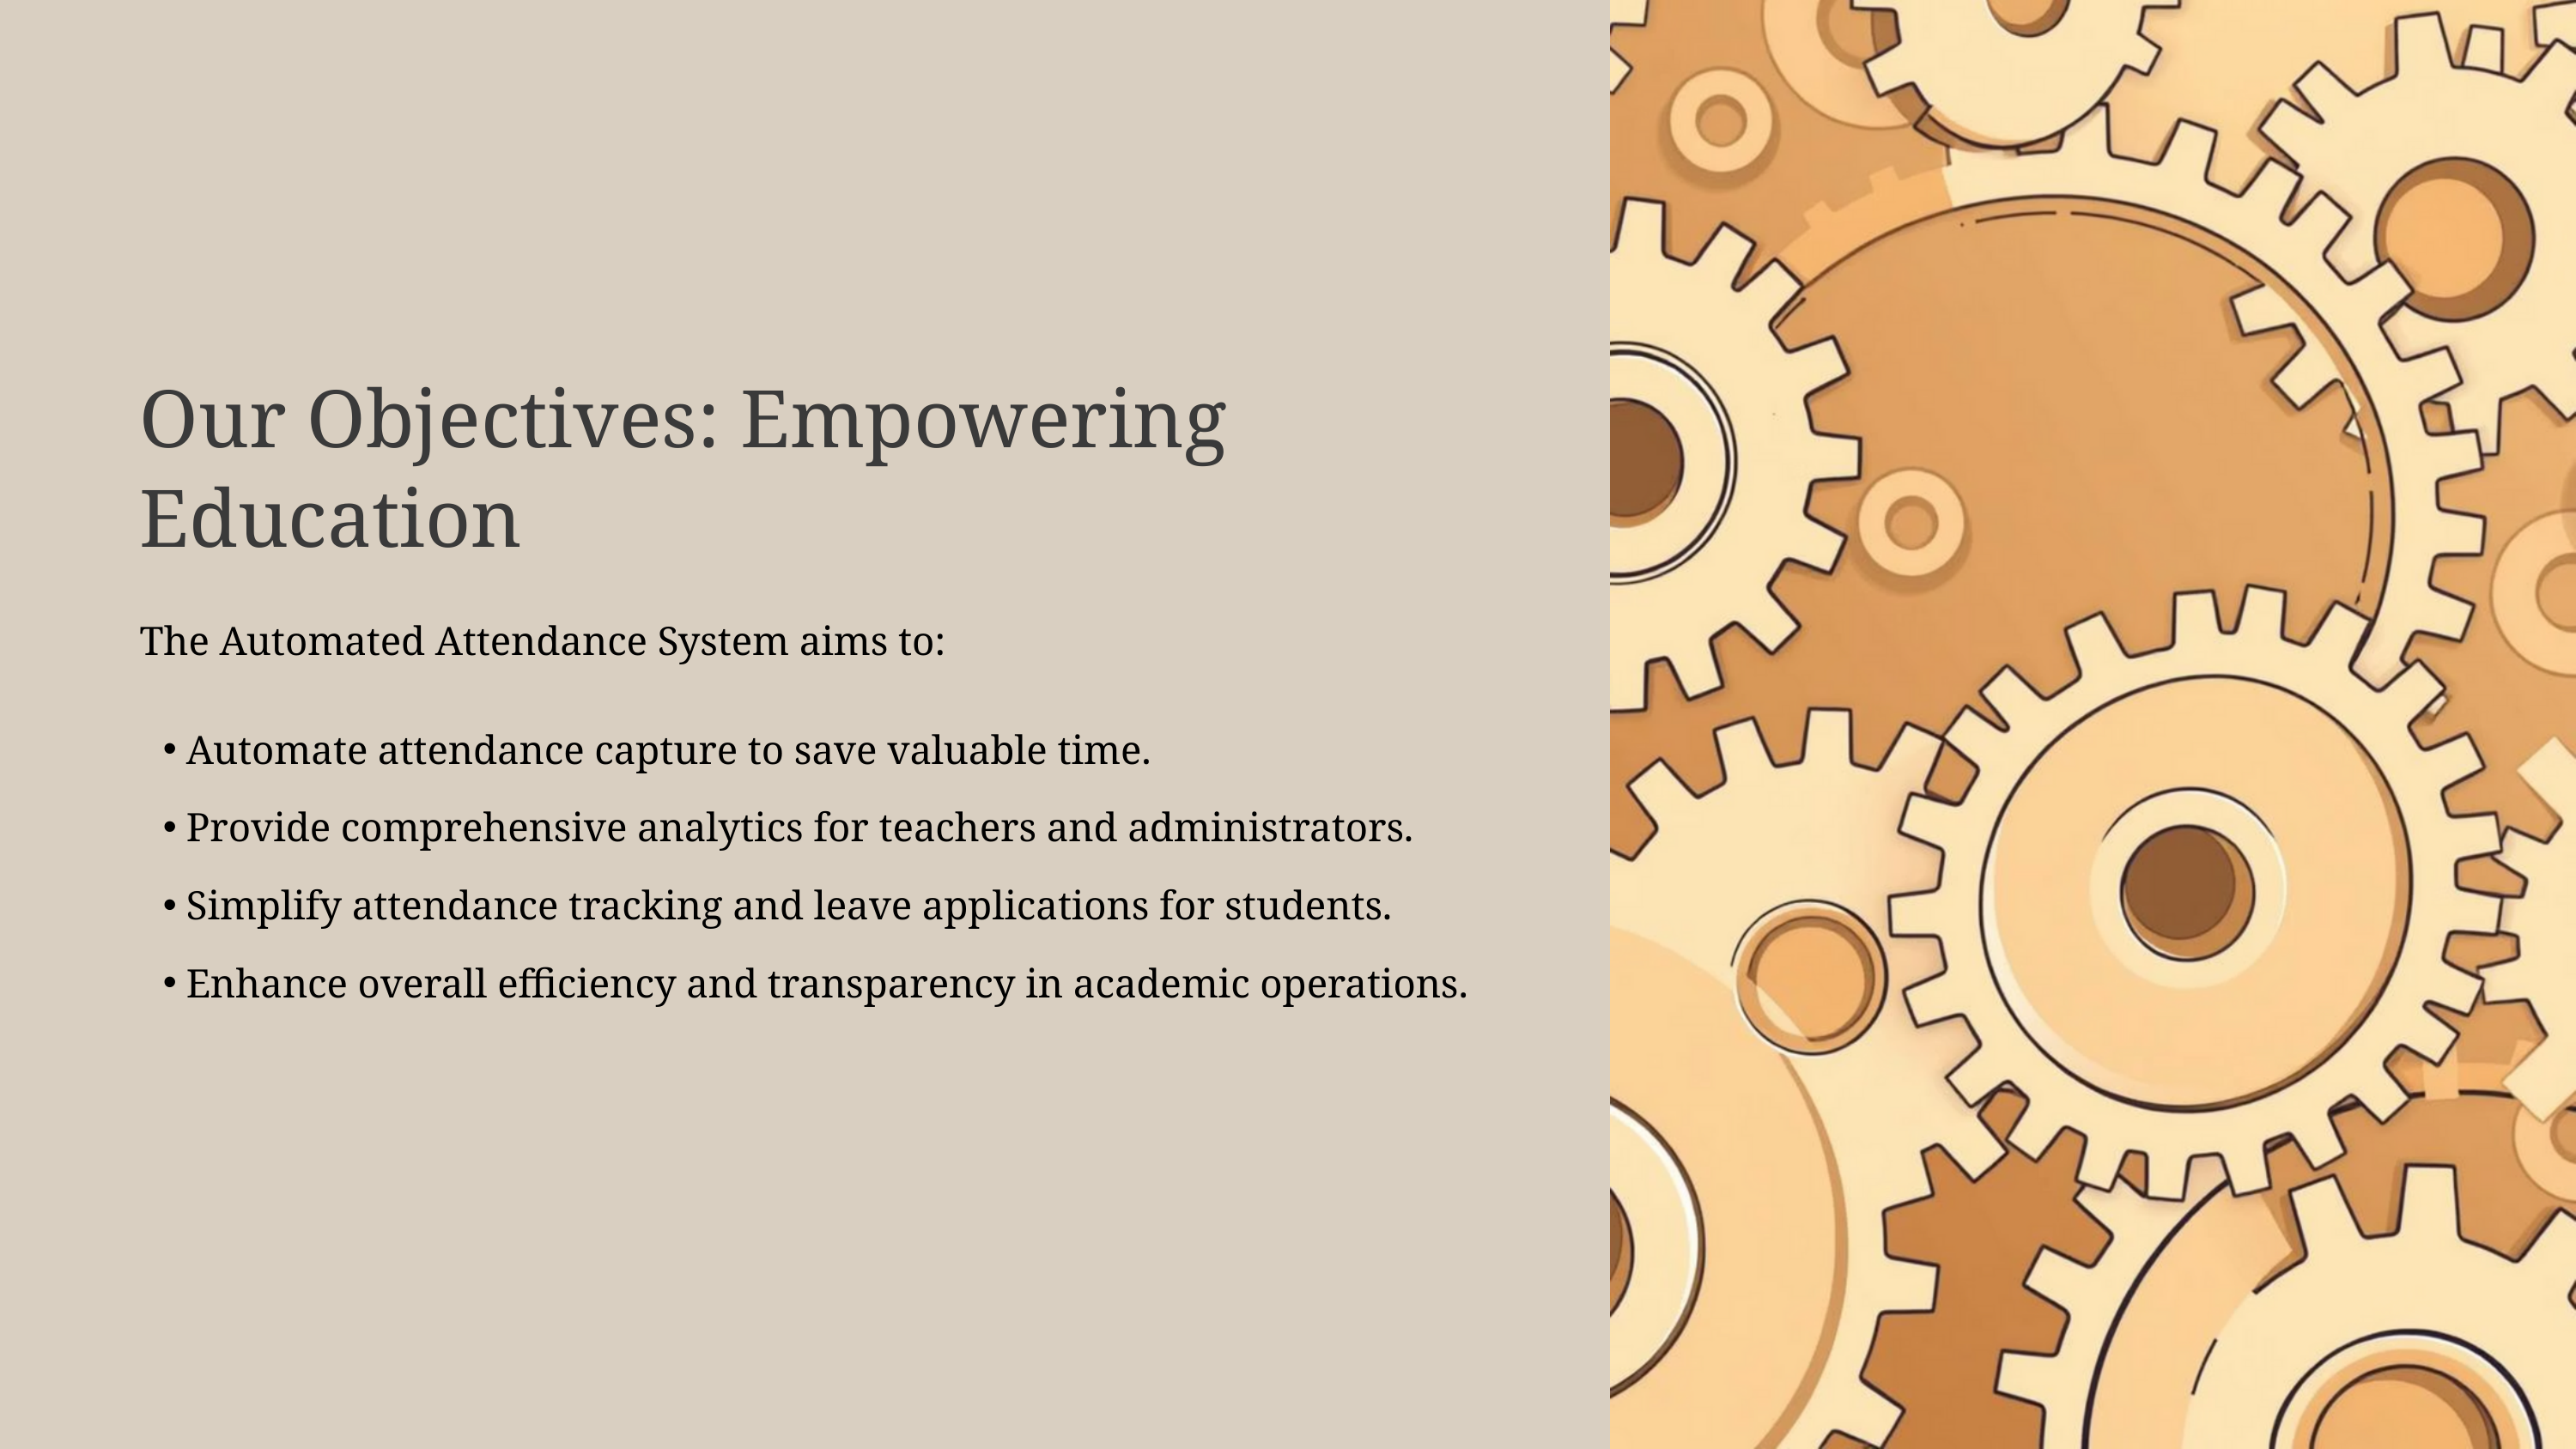

Our Objectives: Empowering Education
The Automated Attendance System aims to:
Automate attendance capture to save valuable time.
Provide comprehensive analytics for teachers and administrators.
Simplify attendance tracking and leave applications for students.
Enhance overall efficiency and transparency in academic operations.